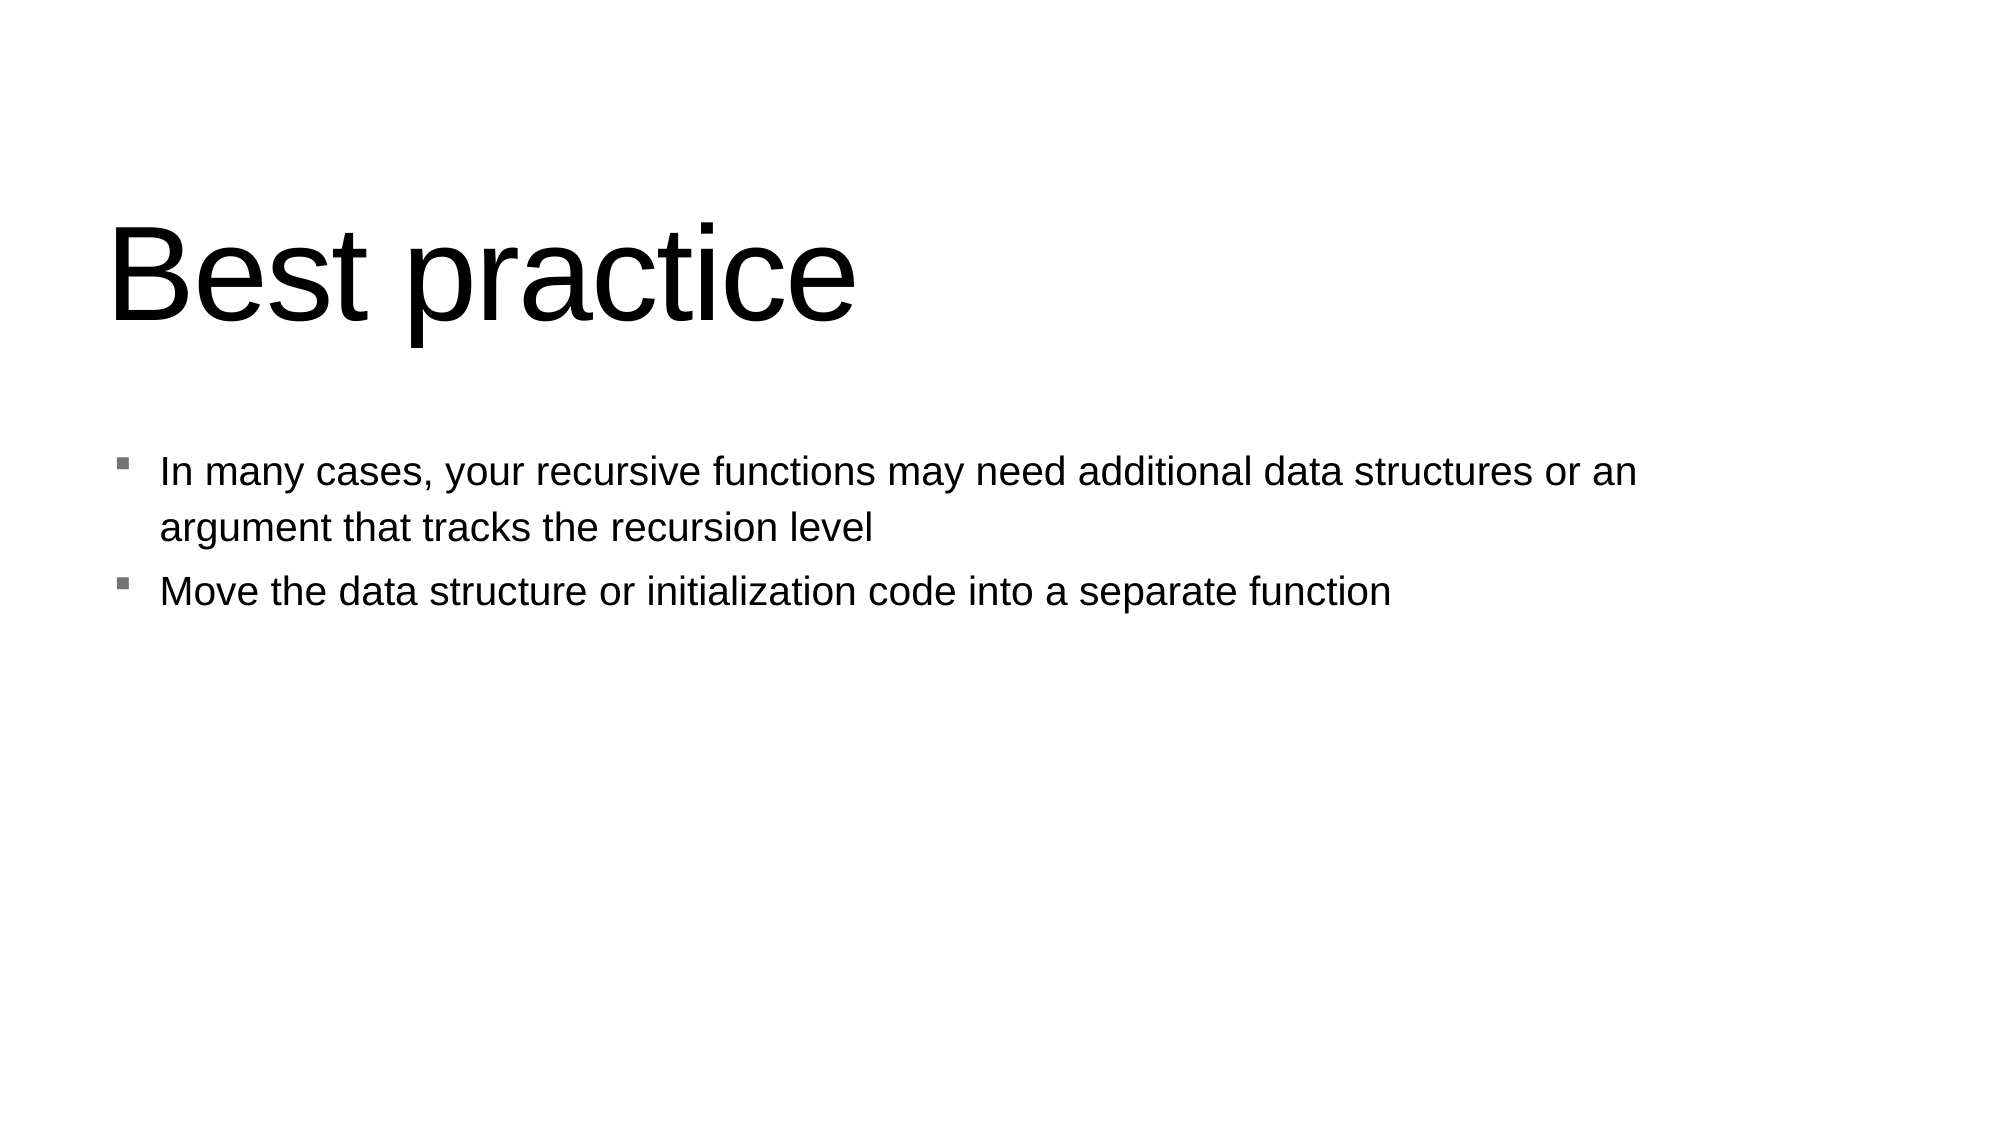

37
# Best practice
In many cases, your recursive functions may need additional data structures or an argument that tracks the recursion level
Move the data structure or initialization code into a separate function